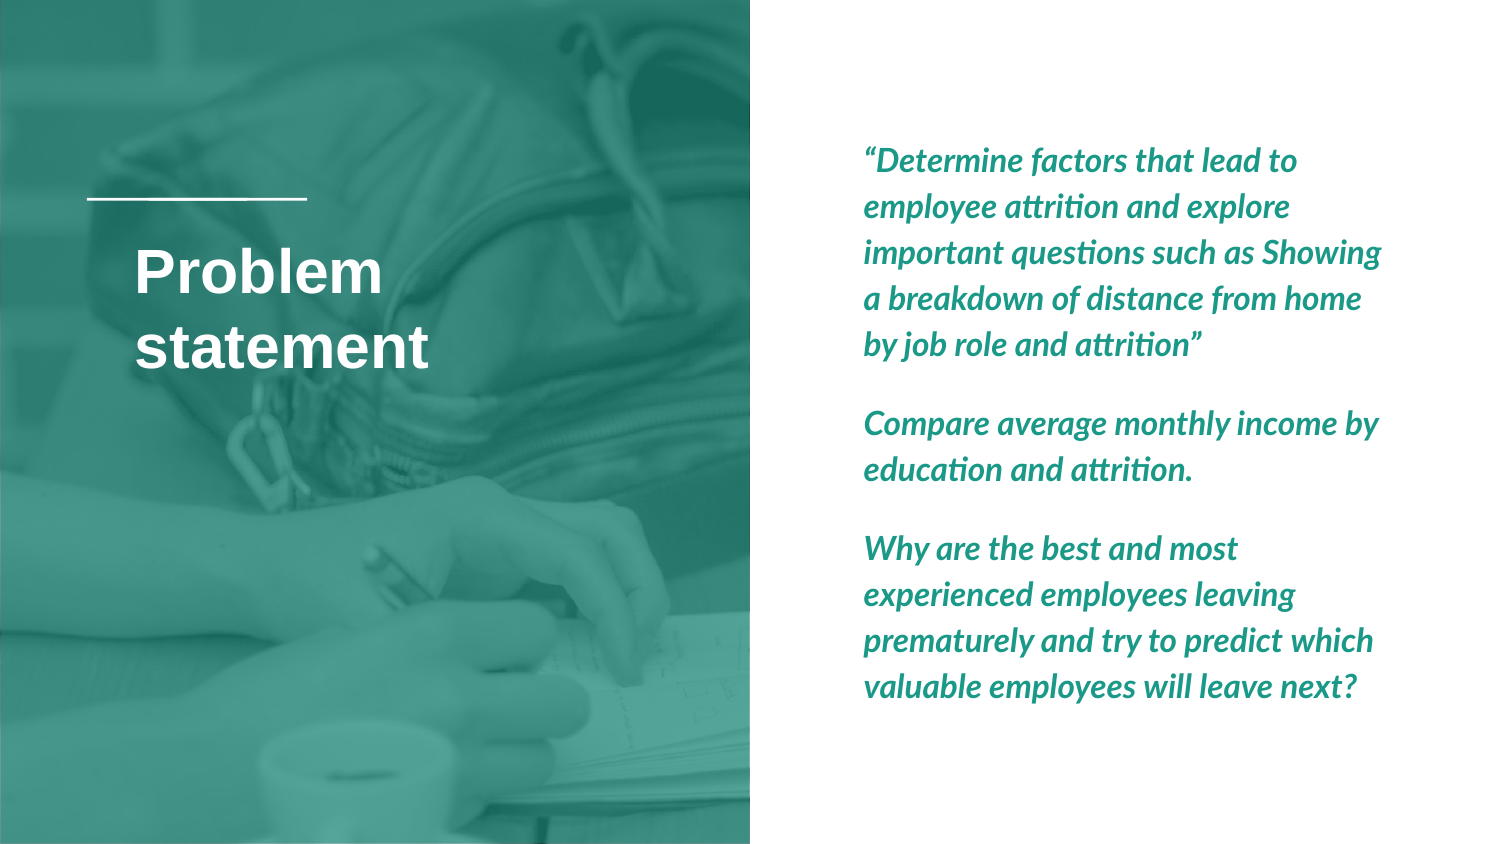

“Determine factors that lead to employee attrition and explore important questions such as Showing a breakdown of distance from home by job role and attrition”
Compare average monthly income by education and attrition.
Why are the best and most experienced employees leaving prematurely and try to predict which valuable employees will leave next?
# Problem statement